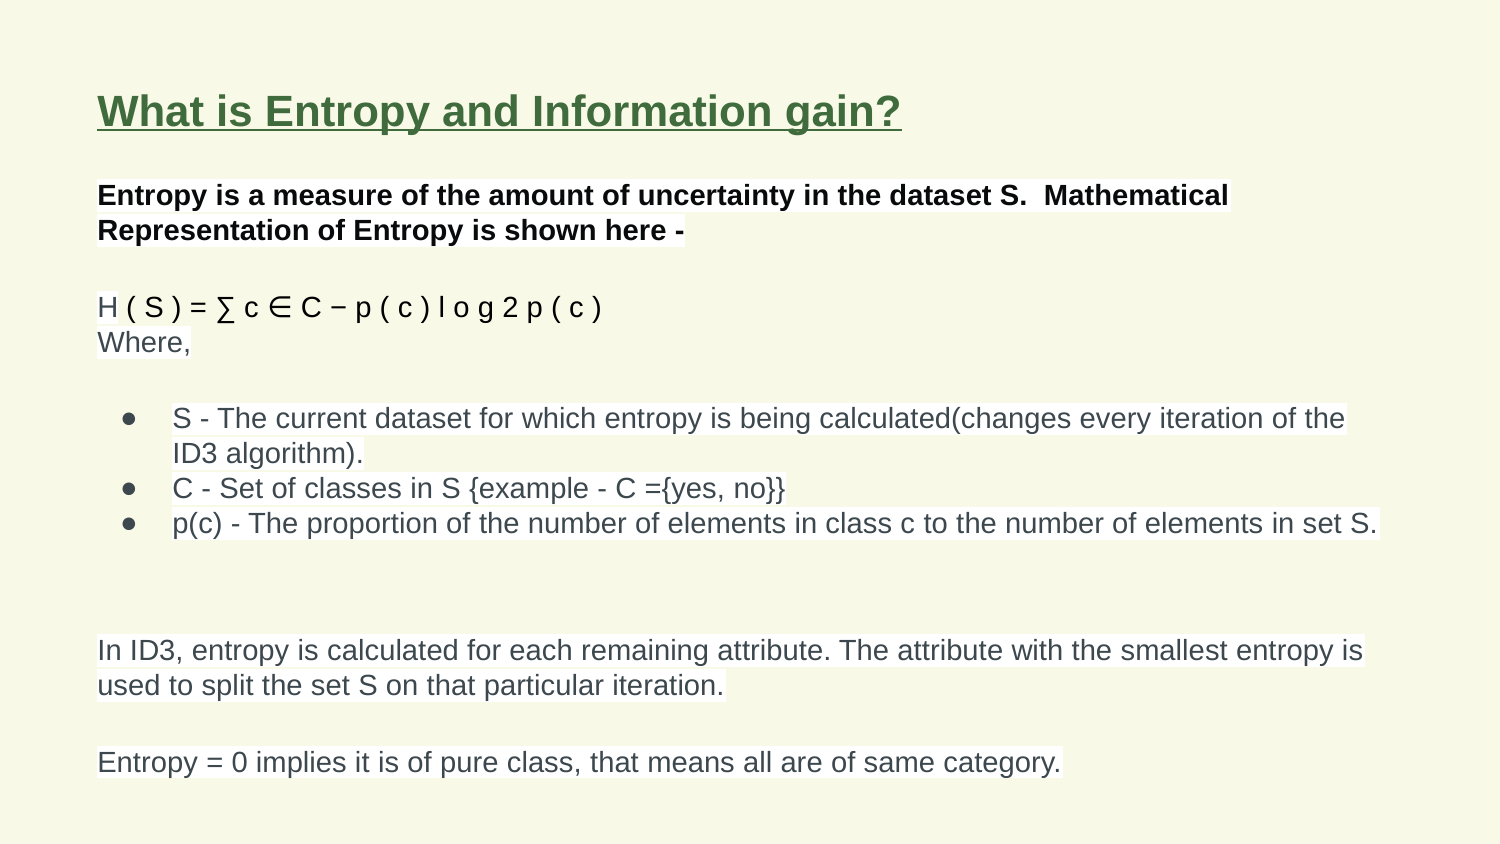

What is Entropy and Information gain?
Entropy is a measure of the amount of uncertainty in the dataset S.  Mathematical Representation of Entropy is shown here -
H ( S ) = ∑ c ∈ C − p ( c ) l o g 2 p ( c )
Where,
S - The current dataset for which entropy is being calculated(changes every iteration of the ID3 algorithm).
C - Set of classes in S {example - C ={yes, no}}
p(c) - The proportion of the number of elements in class c to the number of elements in set S.
In ID3, entropy is calculated for each remaining attribute. The attribute with the smallest entropy is used to split the set S on that particular iteration.
Entropy = 0 implies it is of pure class, that means all are of same category.